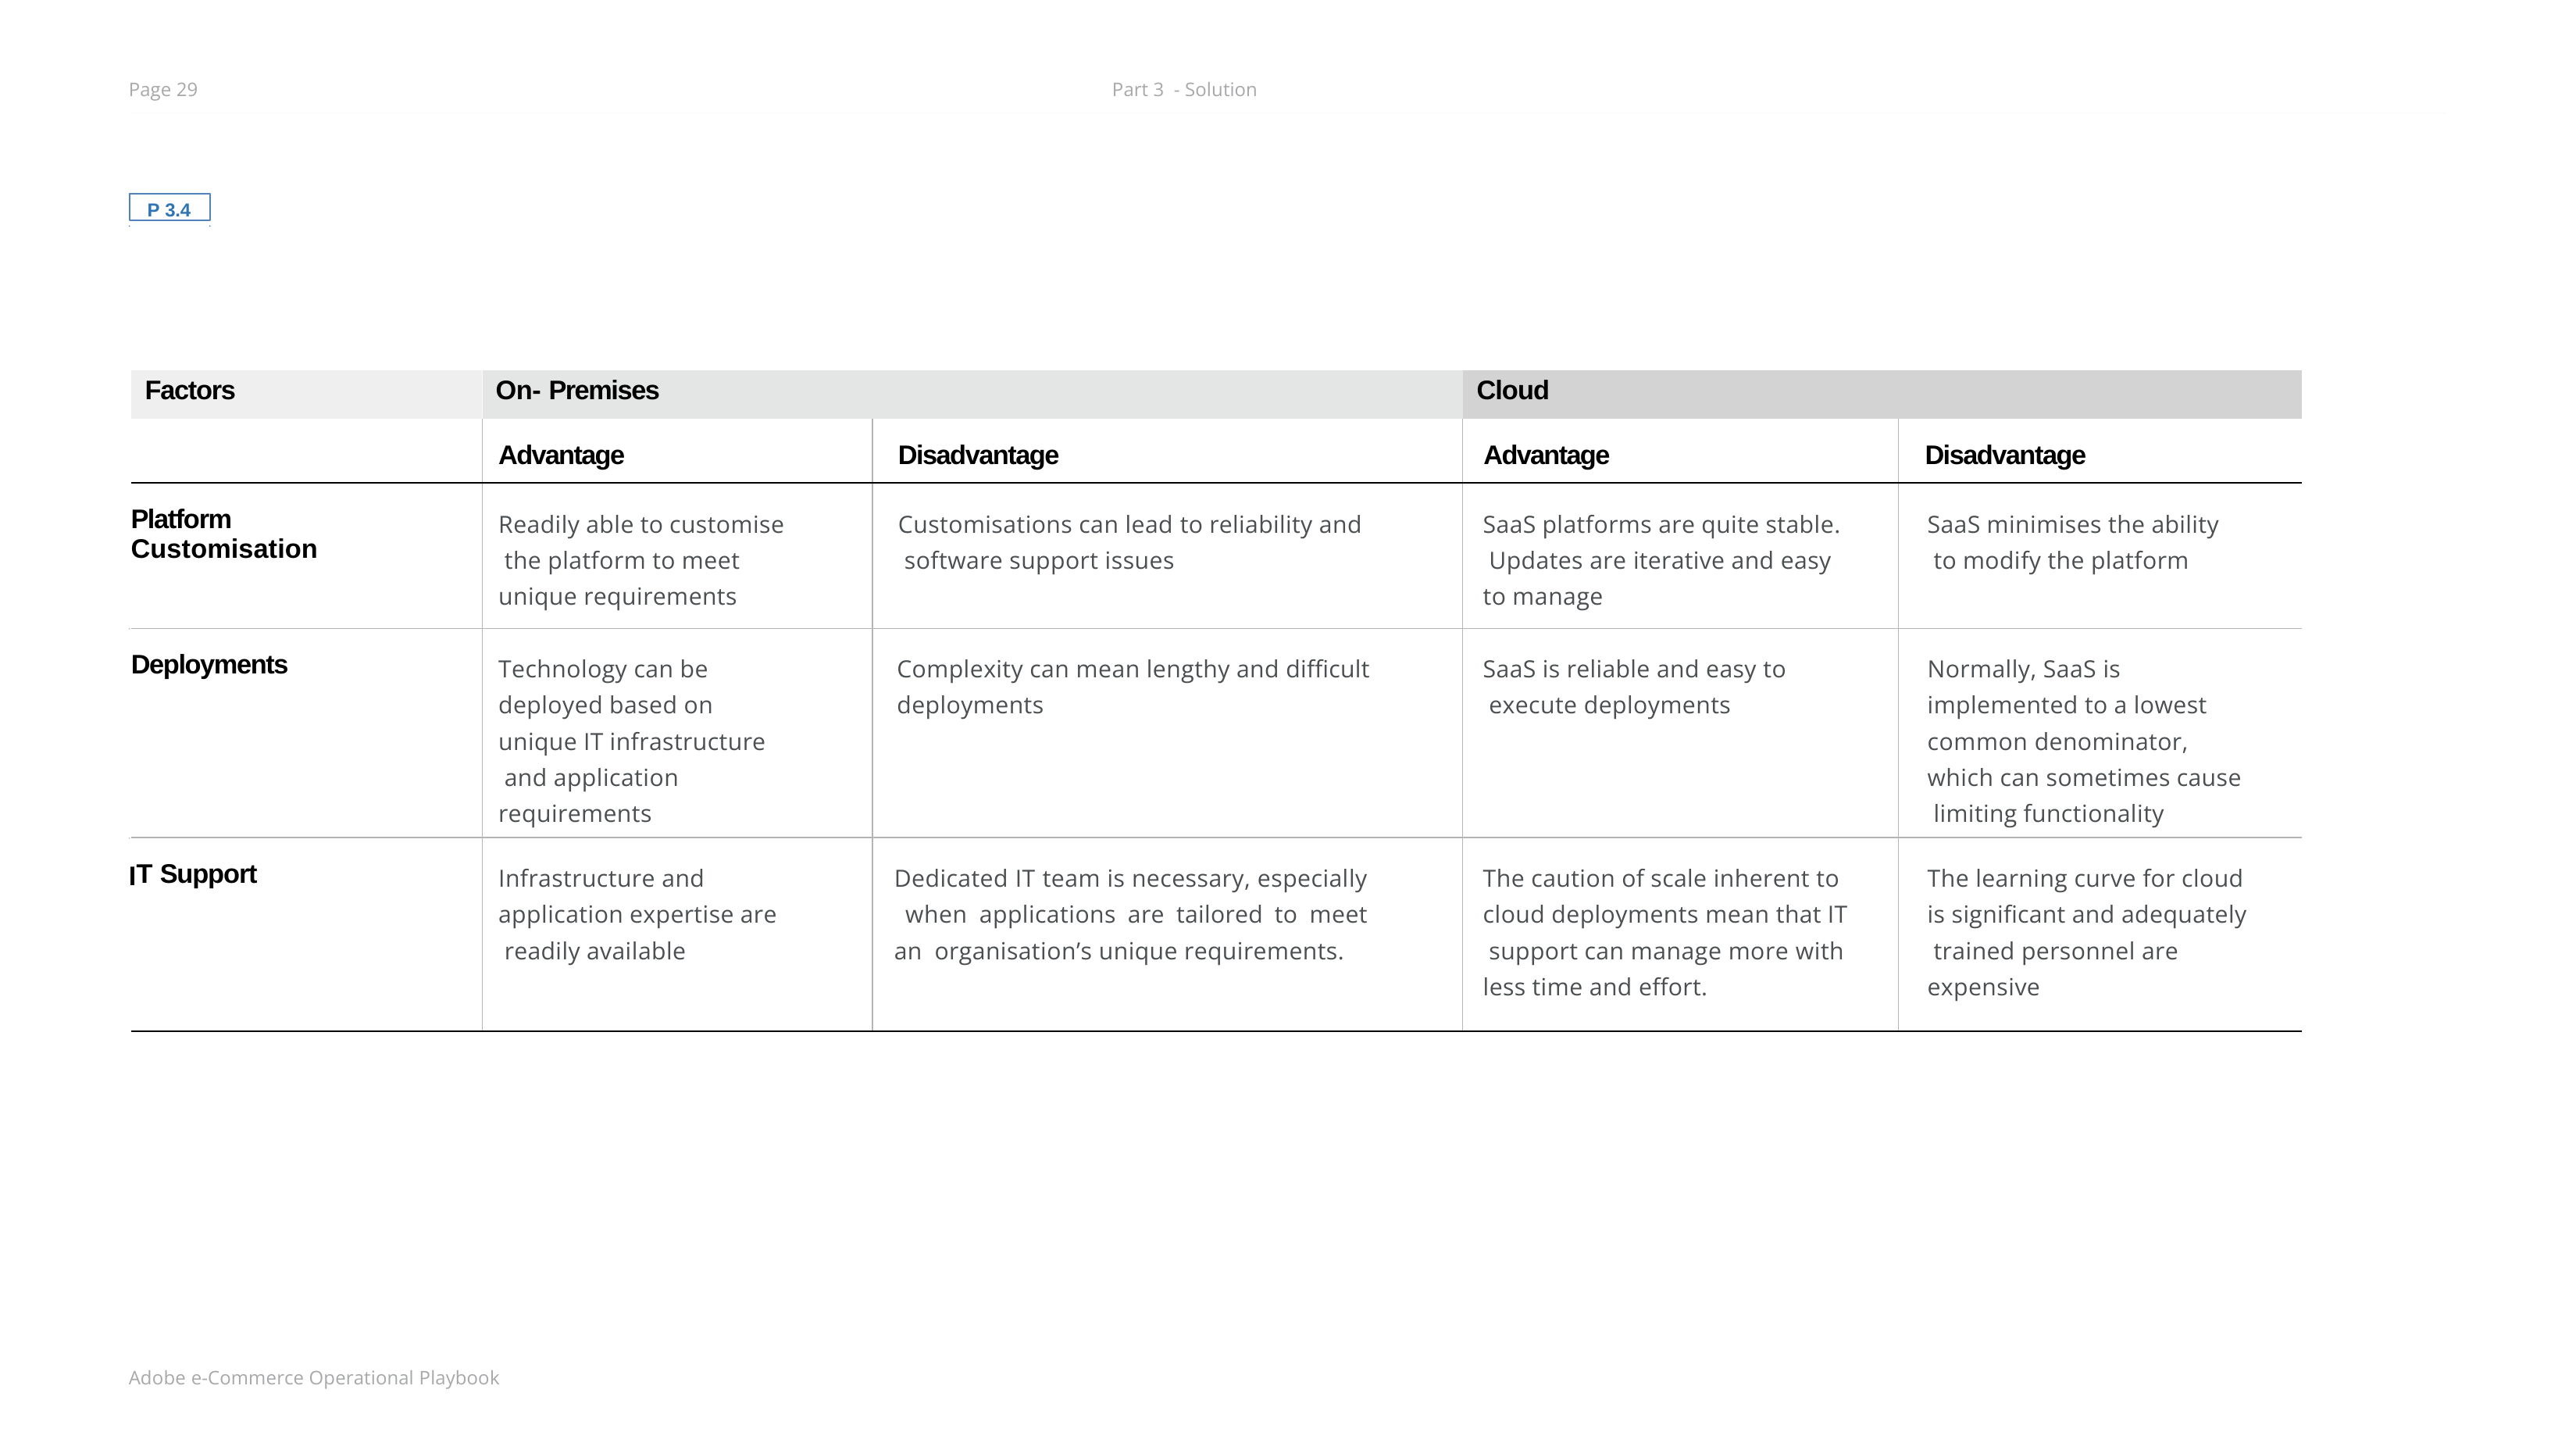

Page 29
Part 3 - Solution

P 3.4

| Factors | On- Premises |  | Cloud |  |
| --- | --- | --- | --- | --- |
|  | Advantage | Disadvantage | Advantage | Disadvantage |
| Platform Customisation | Readily able to customise the platform to meet unique requirements | Customisations can lead to reliability and software support issues | SaaS platforms are quite stable. Updates are iterative and easy to manage | SaaS minimises the ability to modify the platform |
| Deployments | Technology can be deployed based on unique IT infrastructure and application requirements | Complexity can mean lengthy and difficult deployments | SaaS is reliable and easy to execute deployments | Normally, SaaS is implemented to a lowest common denominator, which can sometimes cause limiting functionality |
| T Support | Infrastructure and application expertise are readily available | Dedicated IT team is necessary, especially when applications are tailored to meet an organisation’s unique requirements. | The caution of scale inherent to cloud deployments mean that IT support can manage more with less time and effort. | The learning curve for cloud is significant and adequately trained personnel are expensive |

I
Adobe e-Commerce Operational Playbook